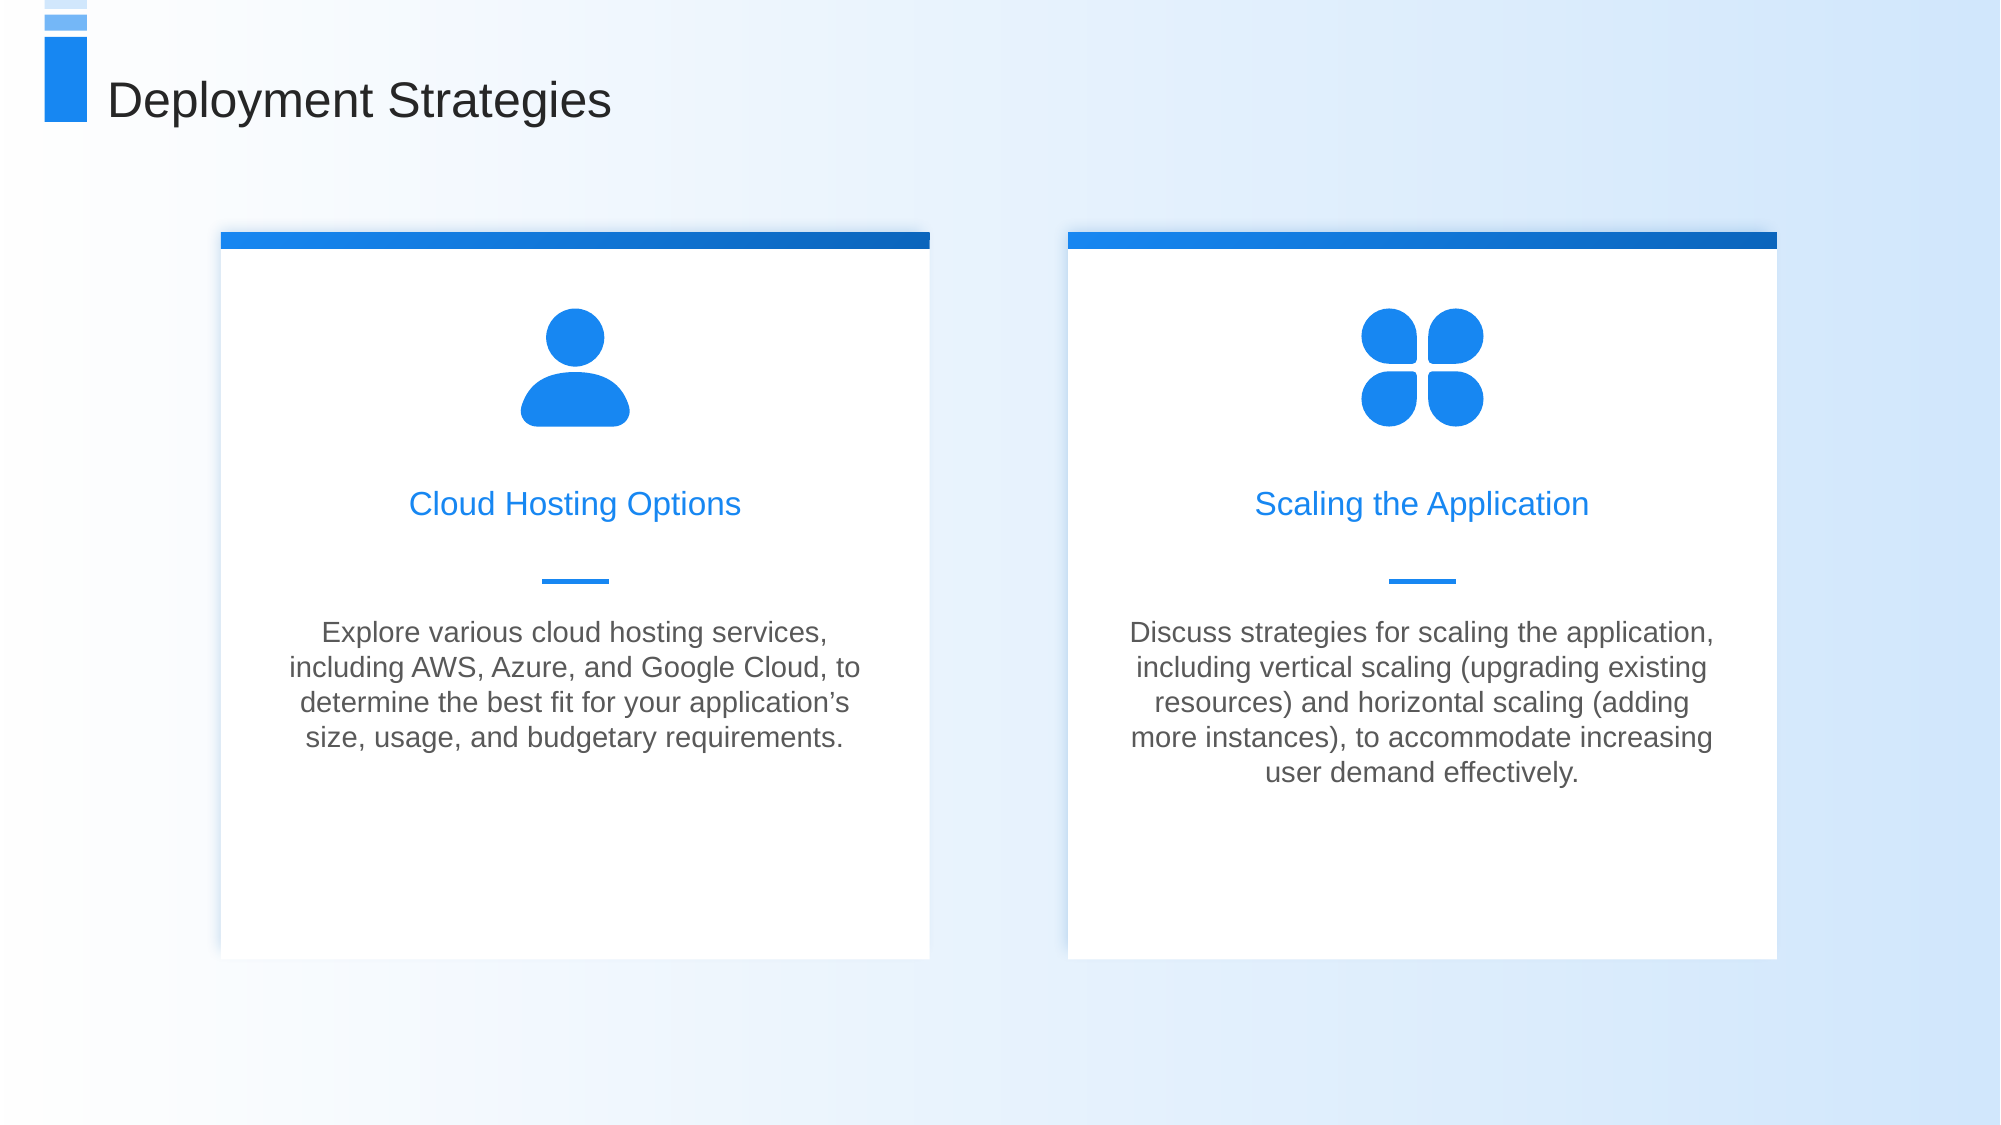

Deployment Strategies

Cloud Hosting Options
Scaling the Application
Explore various cloud hosting services, including AWS, Azure, and Google Cloud, to determine the best fit for your application’s size, usage, and budgetary requirements.
Discuss strategies for scaling the application, including vertical scaling (upgrading existing resources) and horizontal scaling (adding more instances), to accommodate increasing user demand effectively.